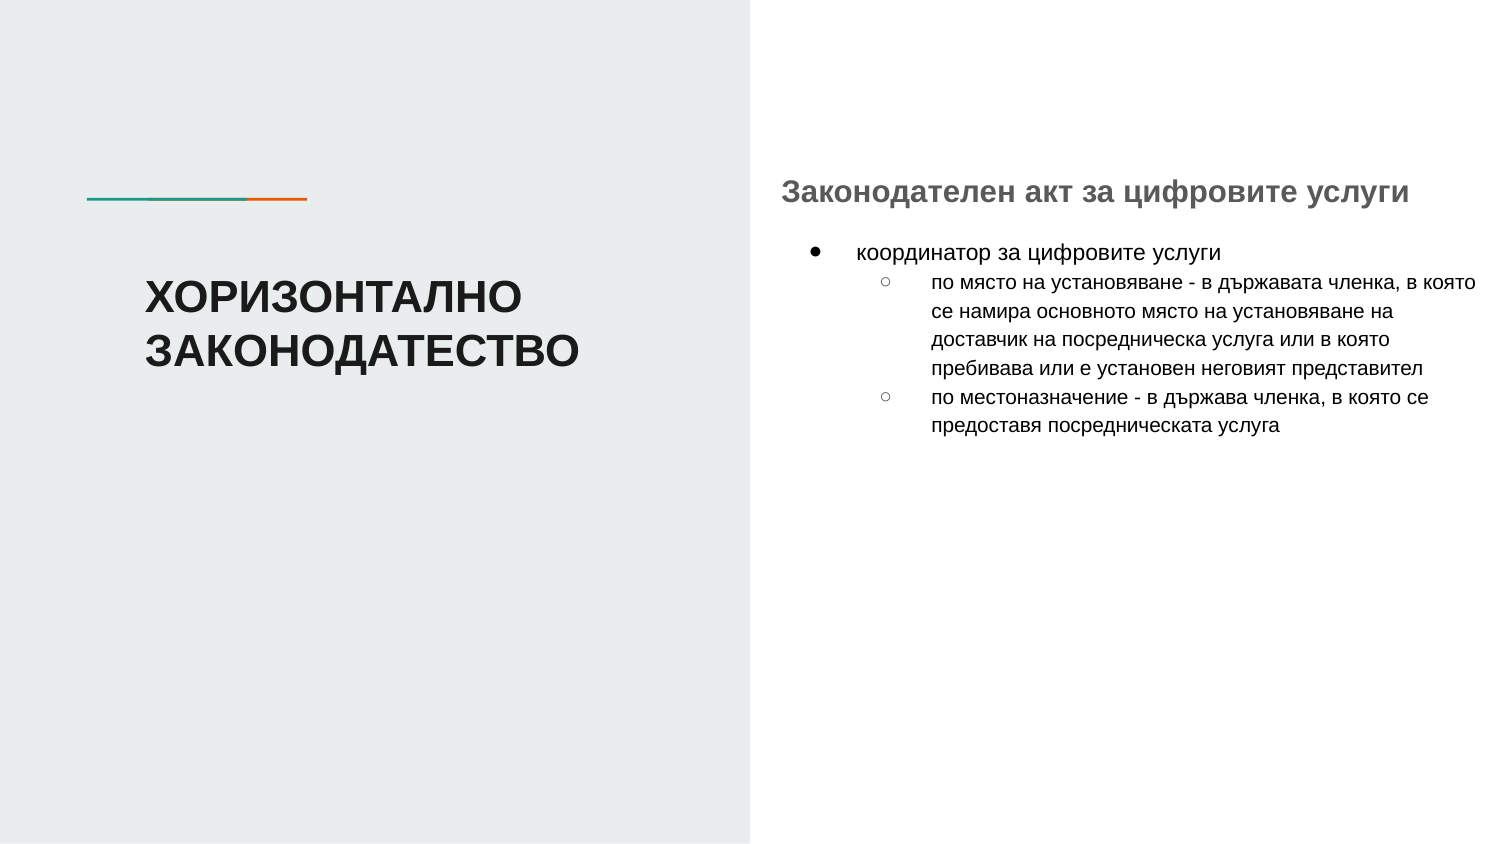

Законодателен акт за цифровите услуги
координатор за цифровите услуги
по място на установяване - в държавата членка, в която се намира основното място на установяване на доставчик на посредническа услуга или в която пребивава или е установен неговият представител
по местоназначение - в държава членка, в която се предоставя посредническата услуга

# ХОРИЗОНТАЛНО
ЗАКОНОДАТЕСТВО